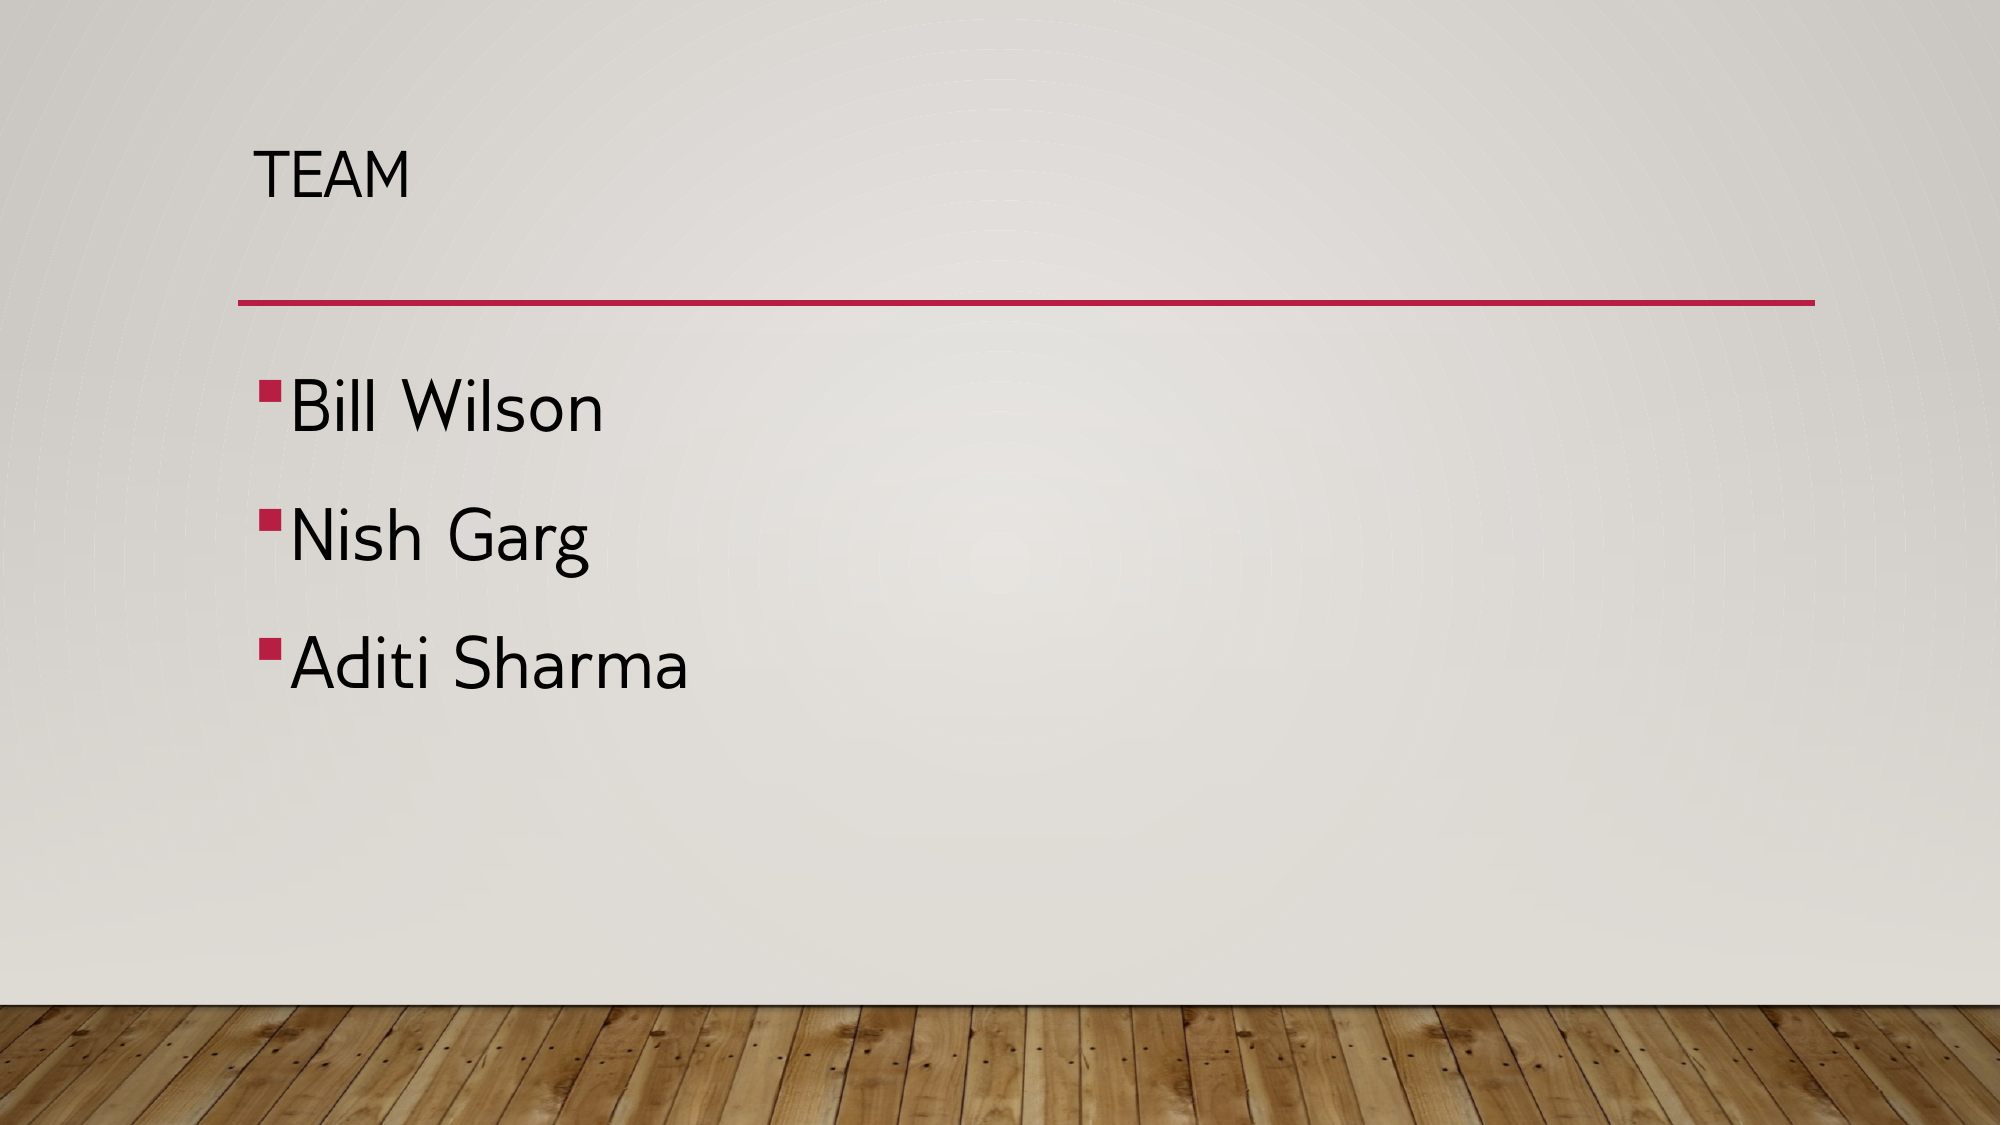

# Team
Bill Wilson
Nish Garg
Aditi Sharma